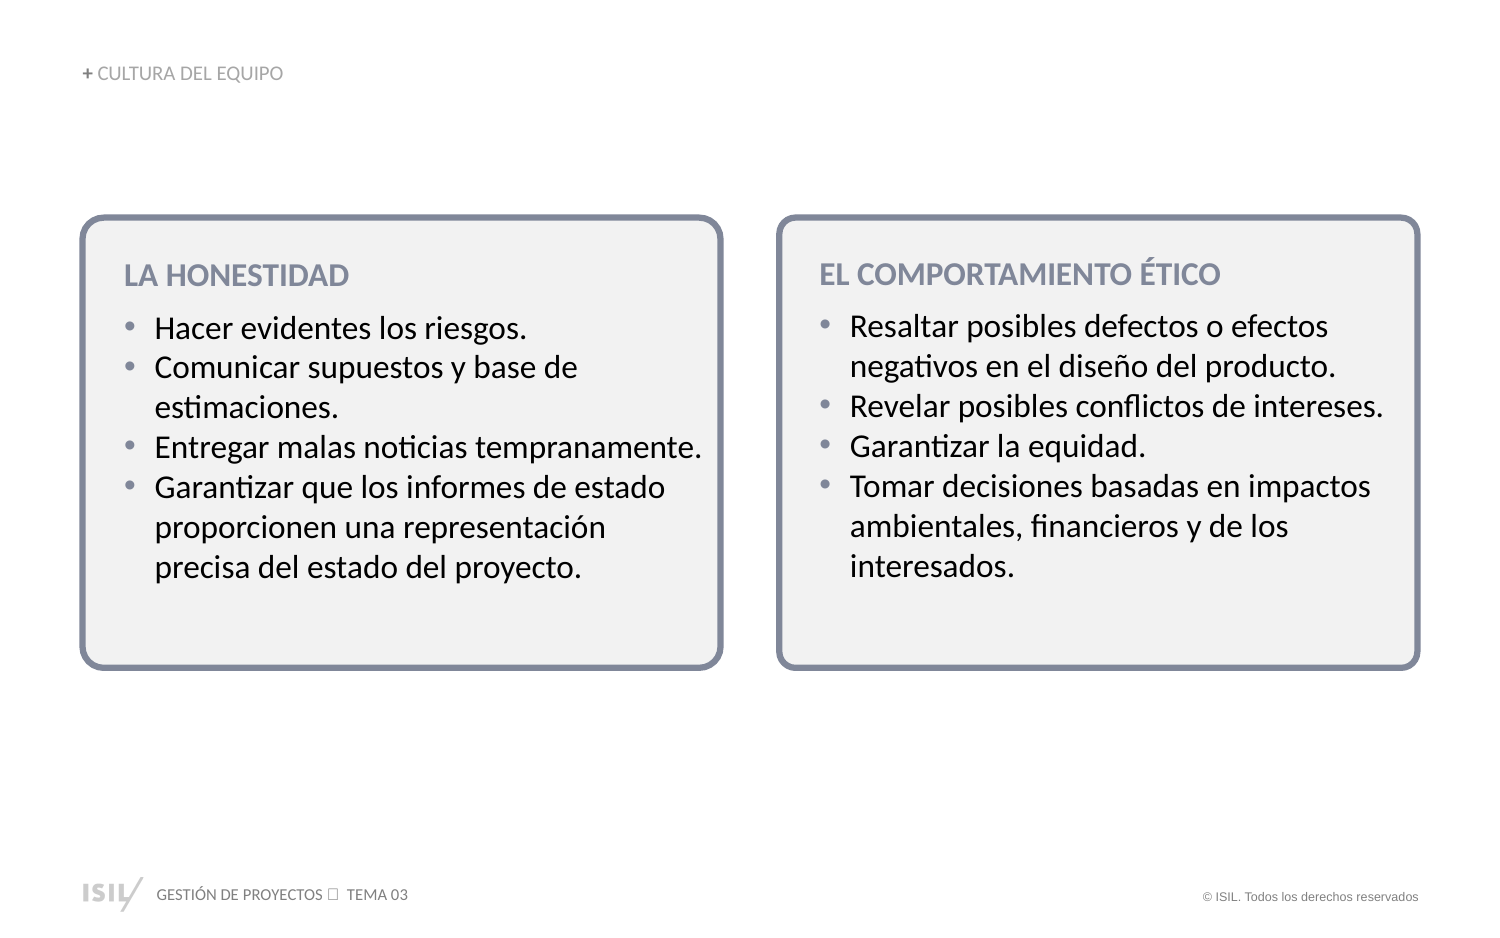

+ CULTURA DEL EQUIPO
LA HONESTIDAD
Hacer evidentes los riesgos.
Comunicar supuestos y base de estimaciones.
Entregar malas noticias tempranamente.
Garantizar que los informes de estado proporcionen una representación precisa del estado del proyecto.

EL COMPORTAMIENTO ÉTICO
Resaltar posibles defectos o efectos negativos en el diseño del producto.
Revelar posibles conflictos de intereses.
Garantizar la equidad.
Tomar decisiones basadas en impactos ambientales, financieros y de los interesados.